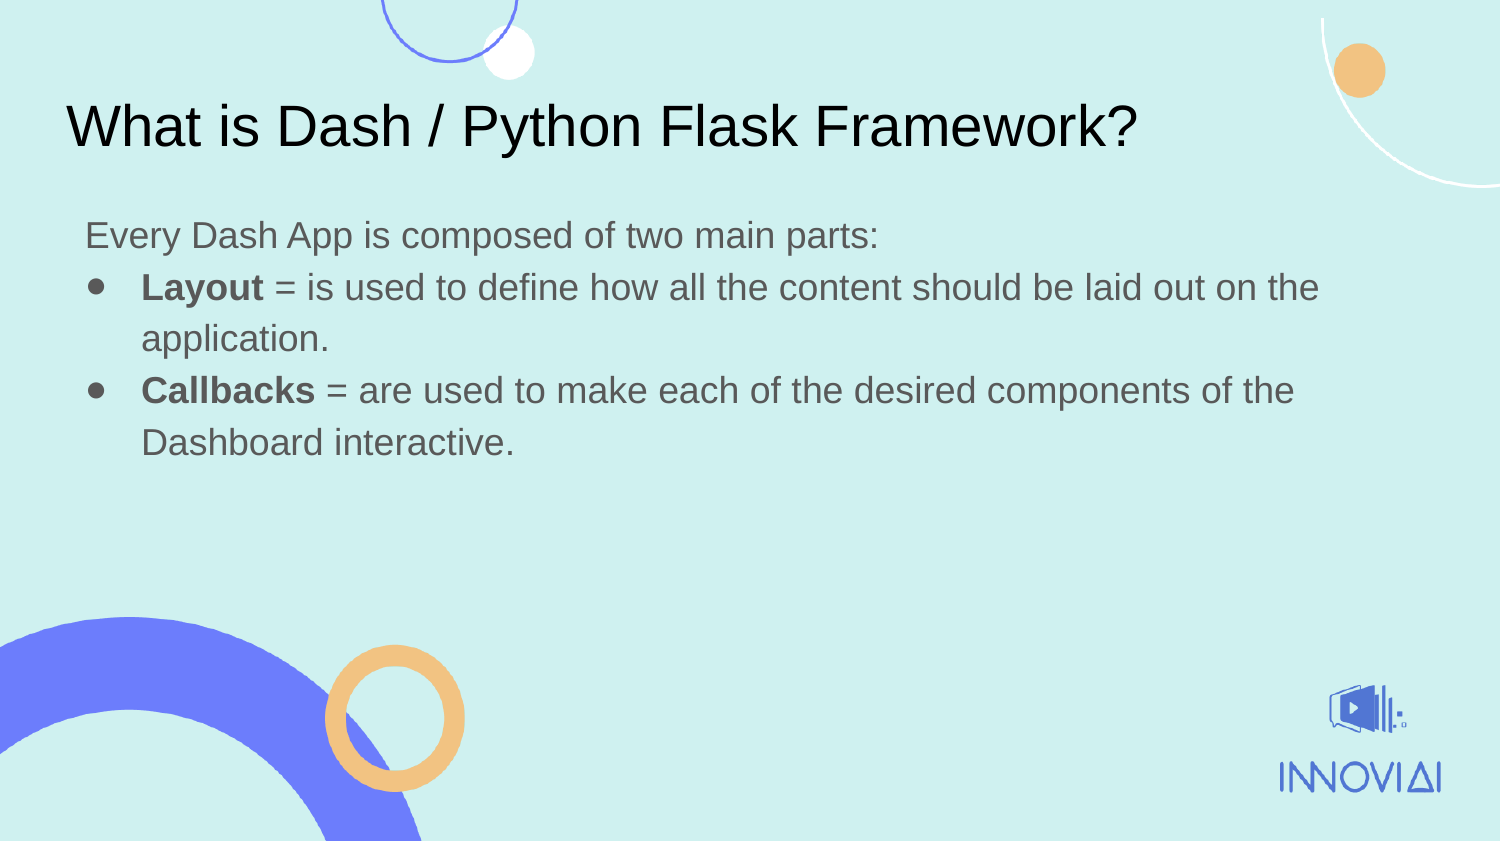

# What is Dash / Python Flask Framework?
Every Dash App is composed of two main parts:
Layout = is used to define how all the content should be laid out on the application.
Callbacks = are used to make each of the desired components of the Dashboard interactive.